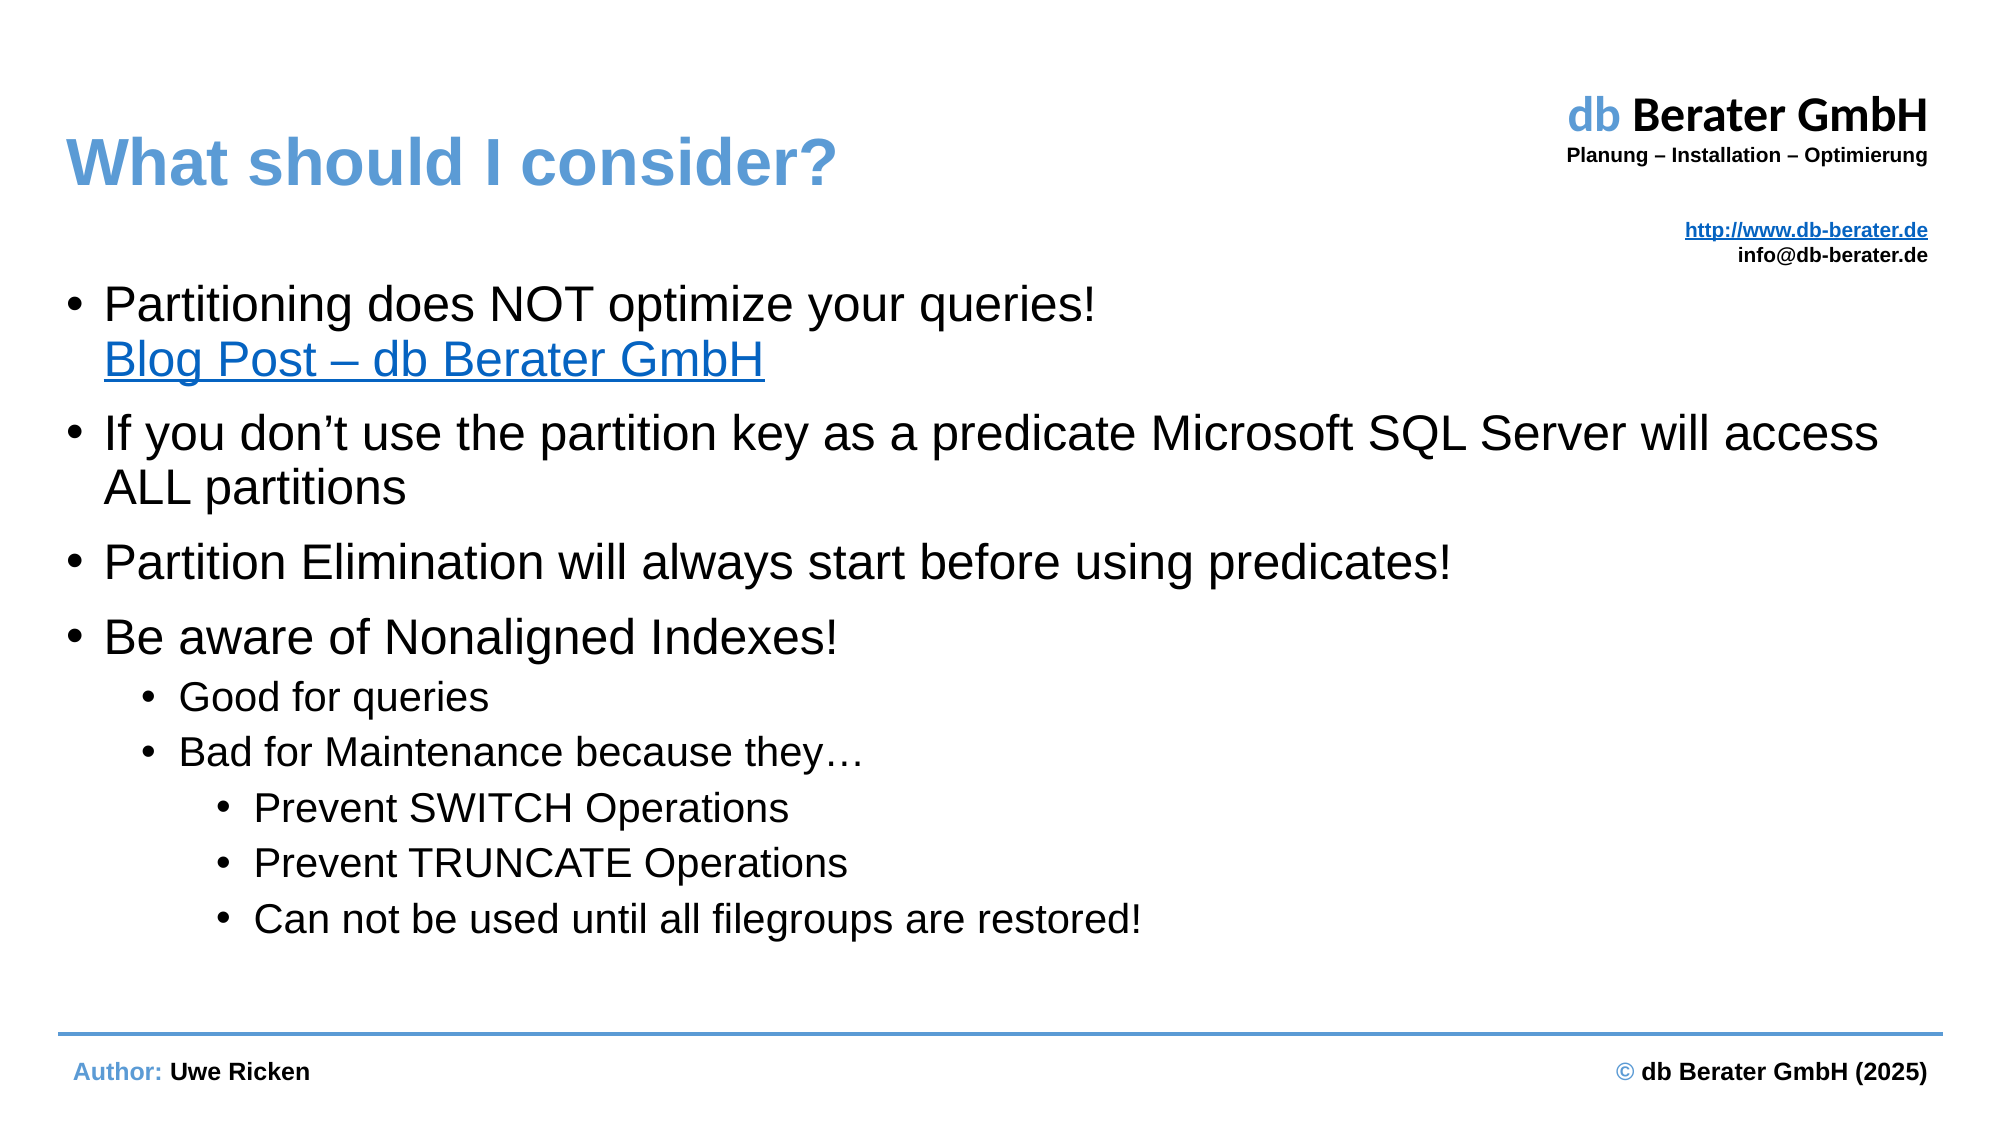

# What should I consider?
Partitioning does NOT optimize your queries!
Blog Post – db Berater GmbH
If you don’t use the partition key as a predicate Microsoft SQL Server will access ALL partitions
Partition Elimination will always start before using predicates!
Be aware of Nonaligned Indexes!
Good for queries
Bad for Maintenance because they…
Prevent SWITCH Operations
Prevent TRUNCATE Operations
Can not be used until all filegroups are restored!